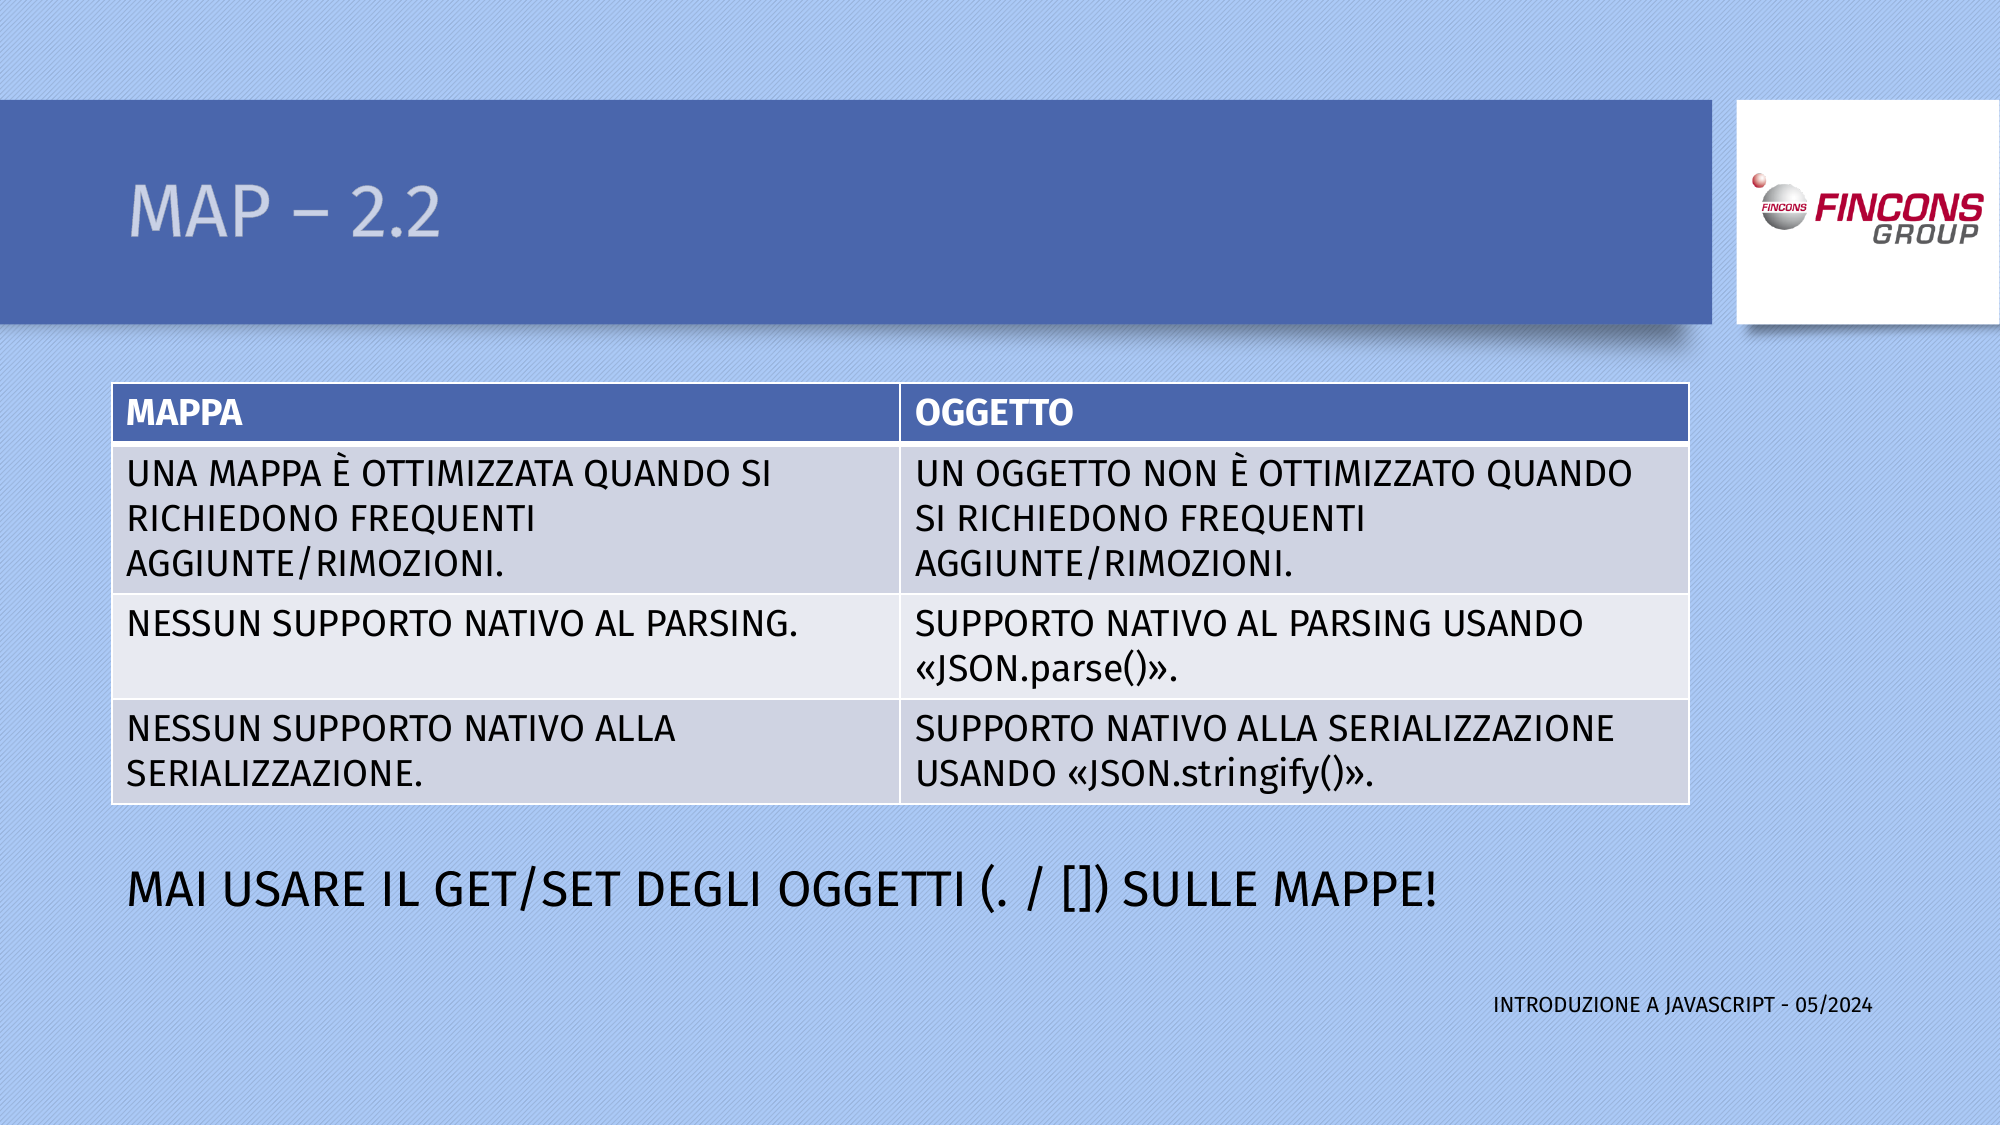

# MAP – 2.2
| MAPPA | OGGETTO |
| --- | --- |
| UNA MAPPA È OTTIMIZZATA QUANDO SI RICHIEDONO FREQUENTI AGGIUNTE/RIMOZIONI. | UN OGGETTO NON È OTTIMIZZATO QUANDO SI RICHIEDONO FREQUENTI AGGIUNTE/RIMOZIONI. |
| NESSUN SUPPORTO NATIVO AL PARSING. | SUPPORTO NATIVO AL PARSING USANDO «JSON.parse()». |
| NESSUN SUPPORTO NATIVO ALLA SERIALIZZAZIONE. | SUPPORTO NATIVO ALLA SERIALIZZAZIONE USANDO «JSON.stringify()». |
MAI USARE IL GET/SET DEGLI OGGETTI (. / []) SULLE MAPPE!
INTRODUZIONE A JAVASCRIPT - 05/2024